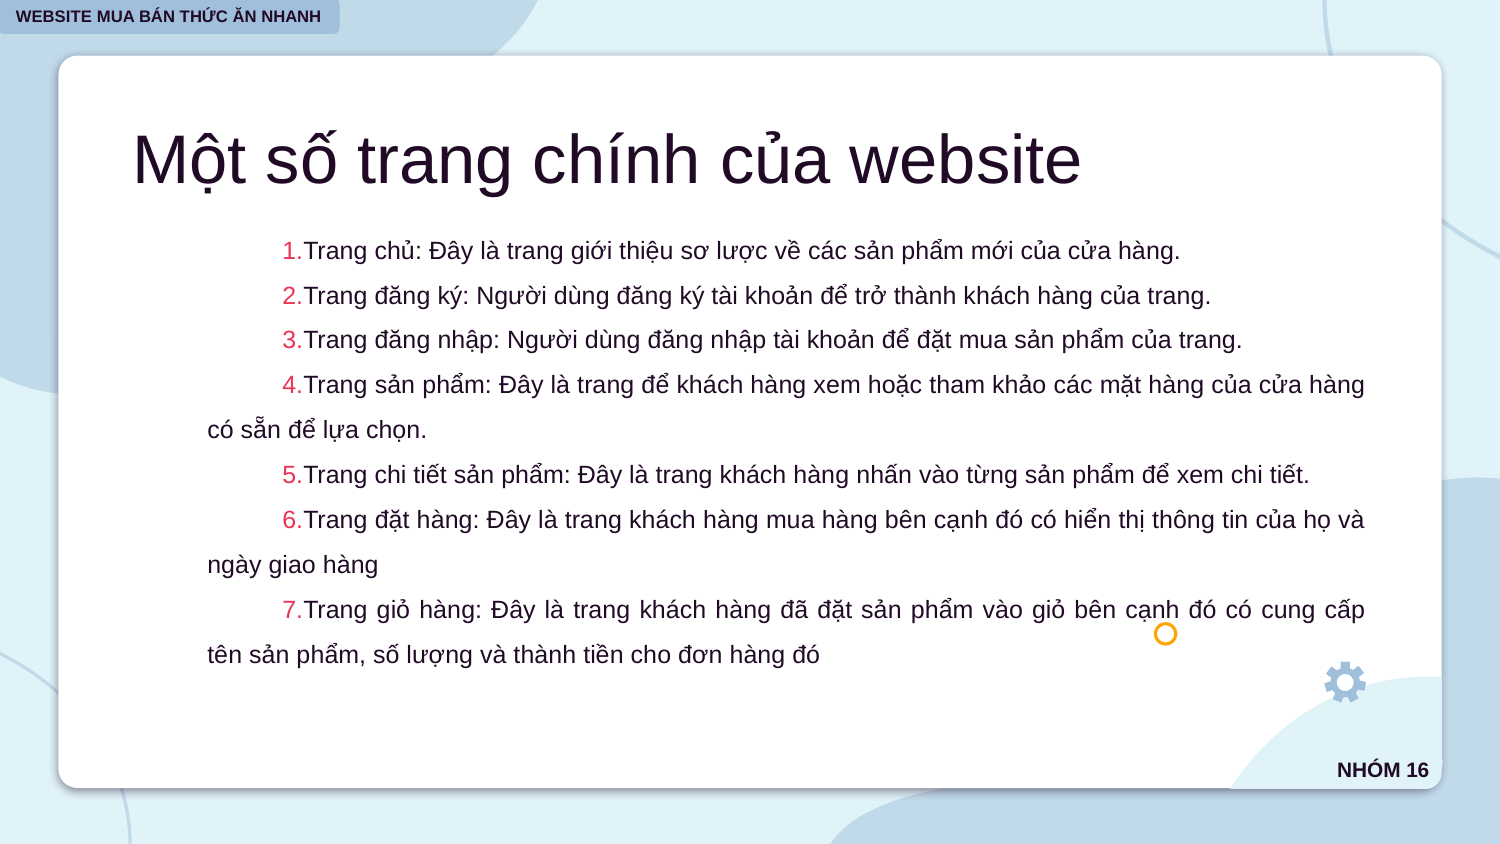

WEBSITE MUA BÁN THỨC ĂN NHANH
# Một số trang chính của website
Trang chủ: Đây là trang giới thiệu sơ lược về các sản phẩm mới của cửa hàng.
Trang đăng ký: Người dùng đăng ký tài khoản để trở thành khách hàng của trang.
Trang đăng nhập: Người dùng đăng nhập tài khoản để đặt mua sản phẩm của trang.
Trang sản phẩm: Đây là trang để khách hàng xem hoặc tham khảo các mặt hàng của cửa hàng có sẵn để lựa chọn.
Trang chi tiết sản phẩm: Đây là trang khách hàng nhấn vào từng sản phẩm để xem chi tiết.
Trang đặt hàng: Đây là trang khách hàng mua hàng bên cạnh đó có hiển thị thông tin của họ và ngày giao hàng
Trang giỏ hàng: Đây là trang khách hàng đã đặt sản phẩm vào giỏ bên cạnh đó có cung cấp tên sản phẩm, số lượng và thành tiền cho đơn hàng đó

NHÓM 16